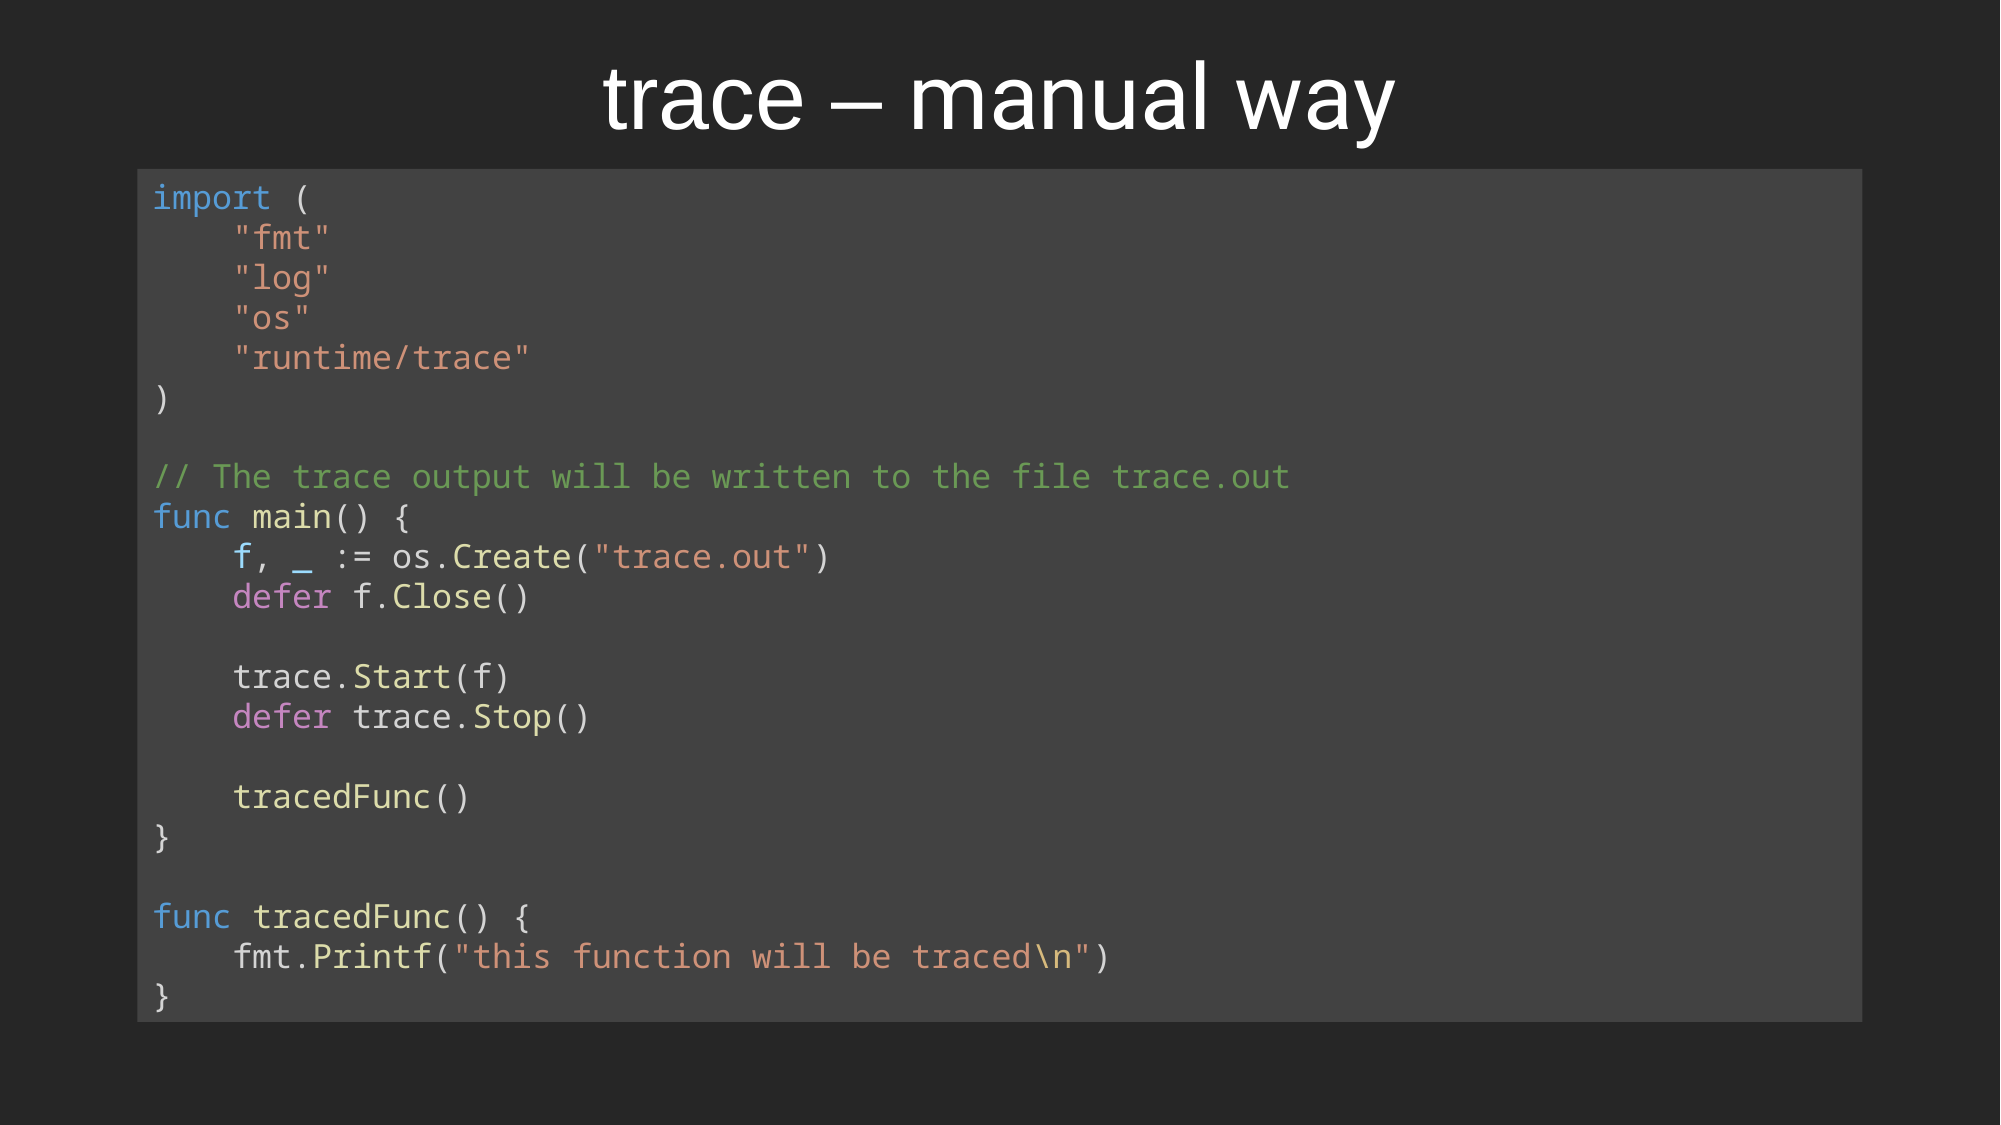

# trace – manual way
import (
    "fmt"
    "log"
    "os"
    "runtime/trace"
)
// The trace output will be written to the file trace.out
func main() {
    f, _ := os.Create("trace.out")
    defer f.Close()
    trace.Start(f)
    defer trace.Stop()
    tracedFunc()
}
func tracedFunc() {
    fmt.Printf("this function will be traced\n")
}